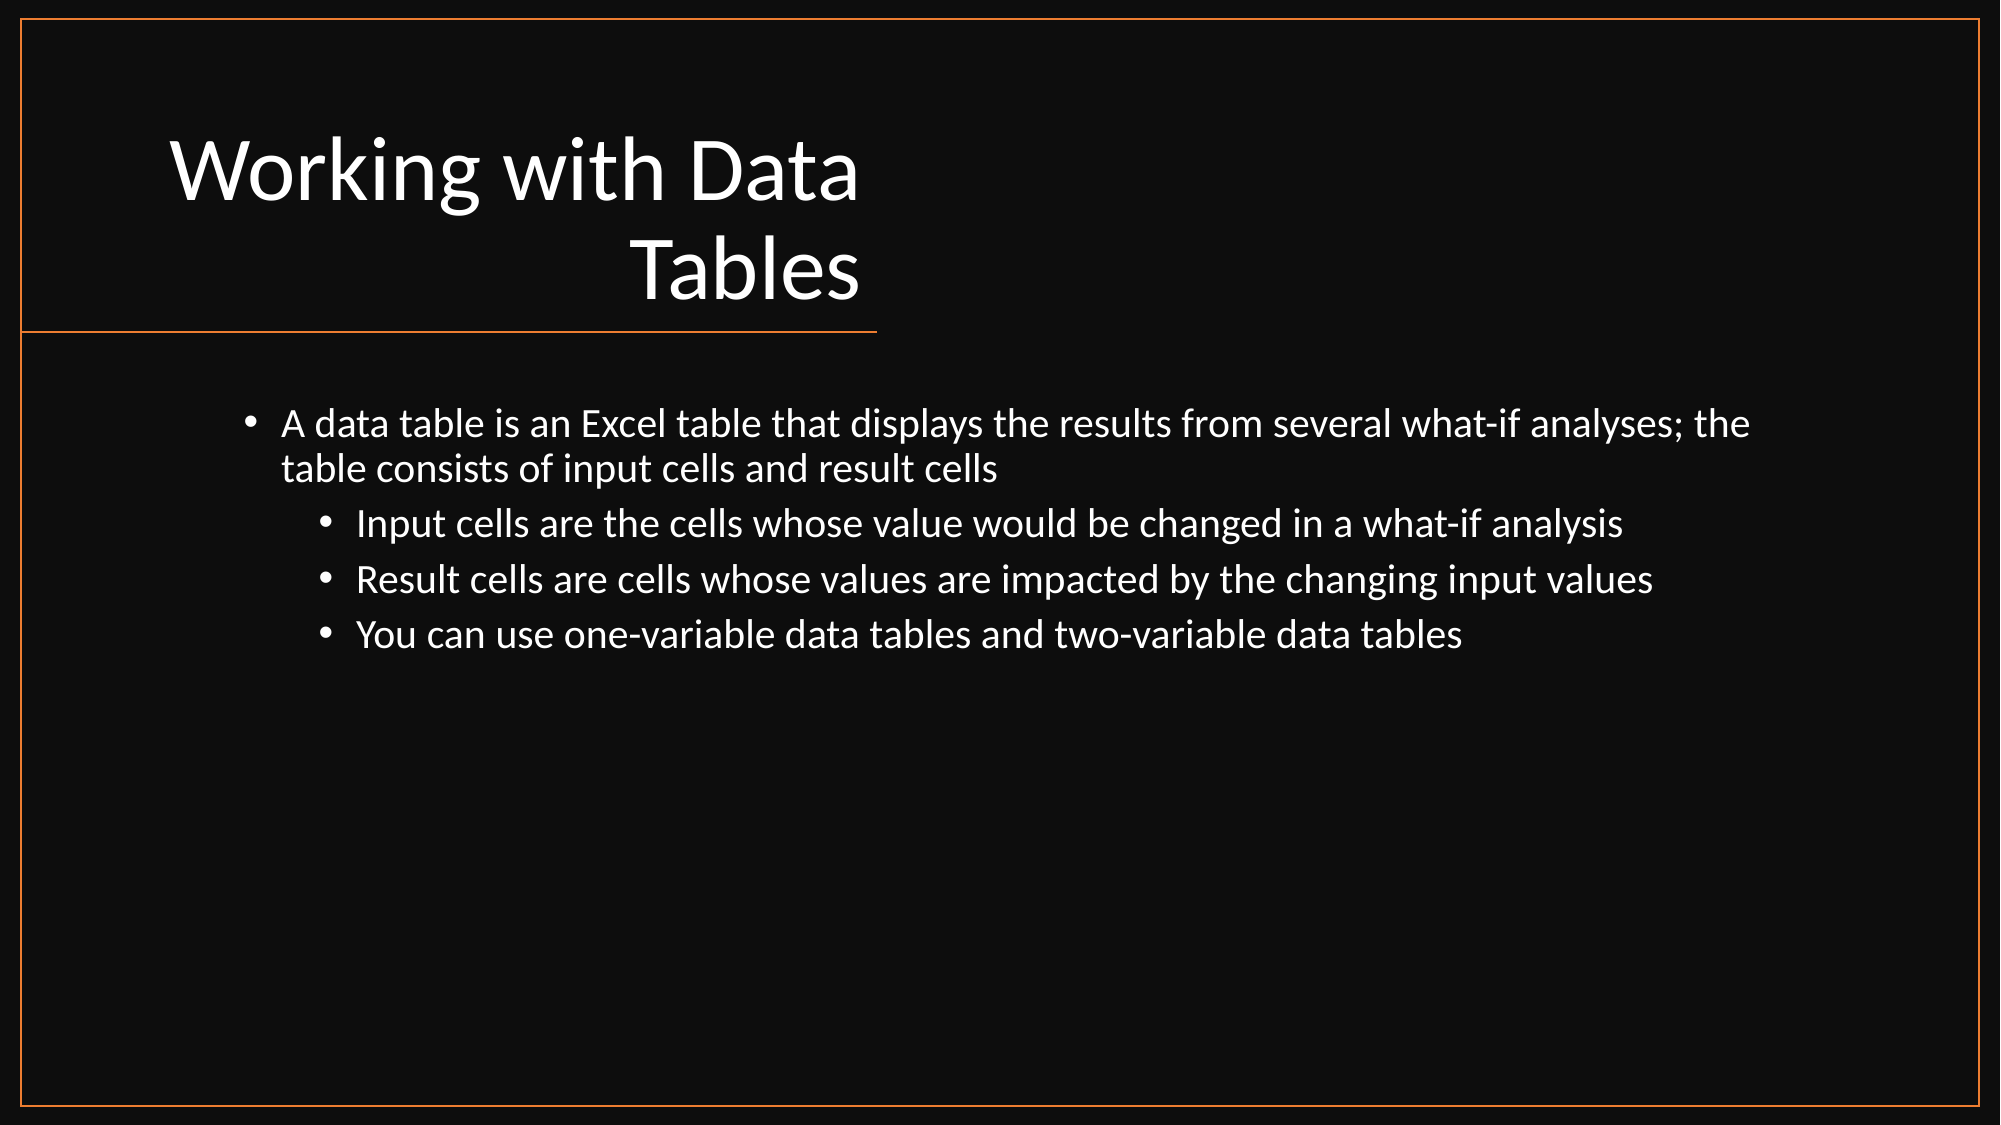

# Working with Data Tables
A data table is an Excel table that displays the results from several what-if analyses; the table consists of input cells and result cells
Input cells are the cells whose value would be changed in a what-if analysis
Result cells are cells whose values are impacted by the changing input values
You can use one-variable data tables and two-variable data tables